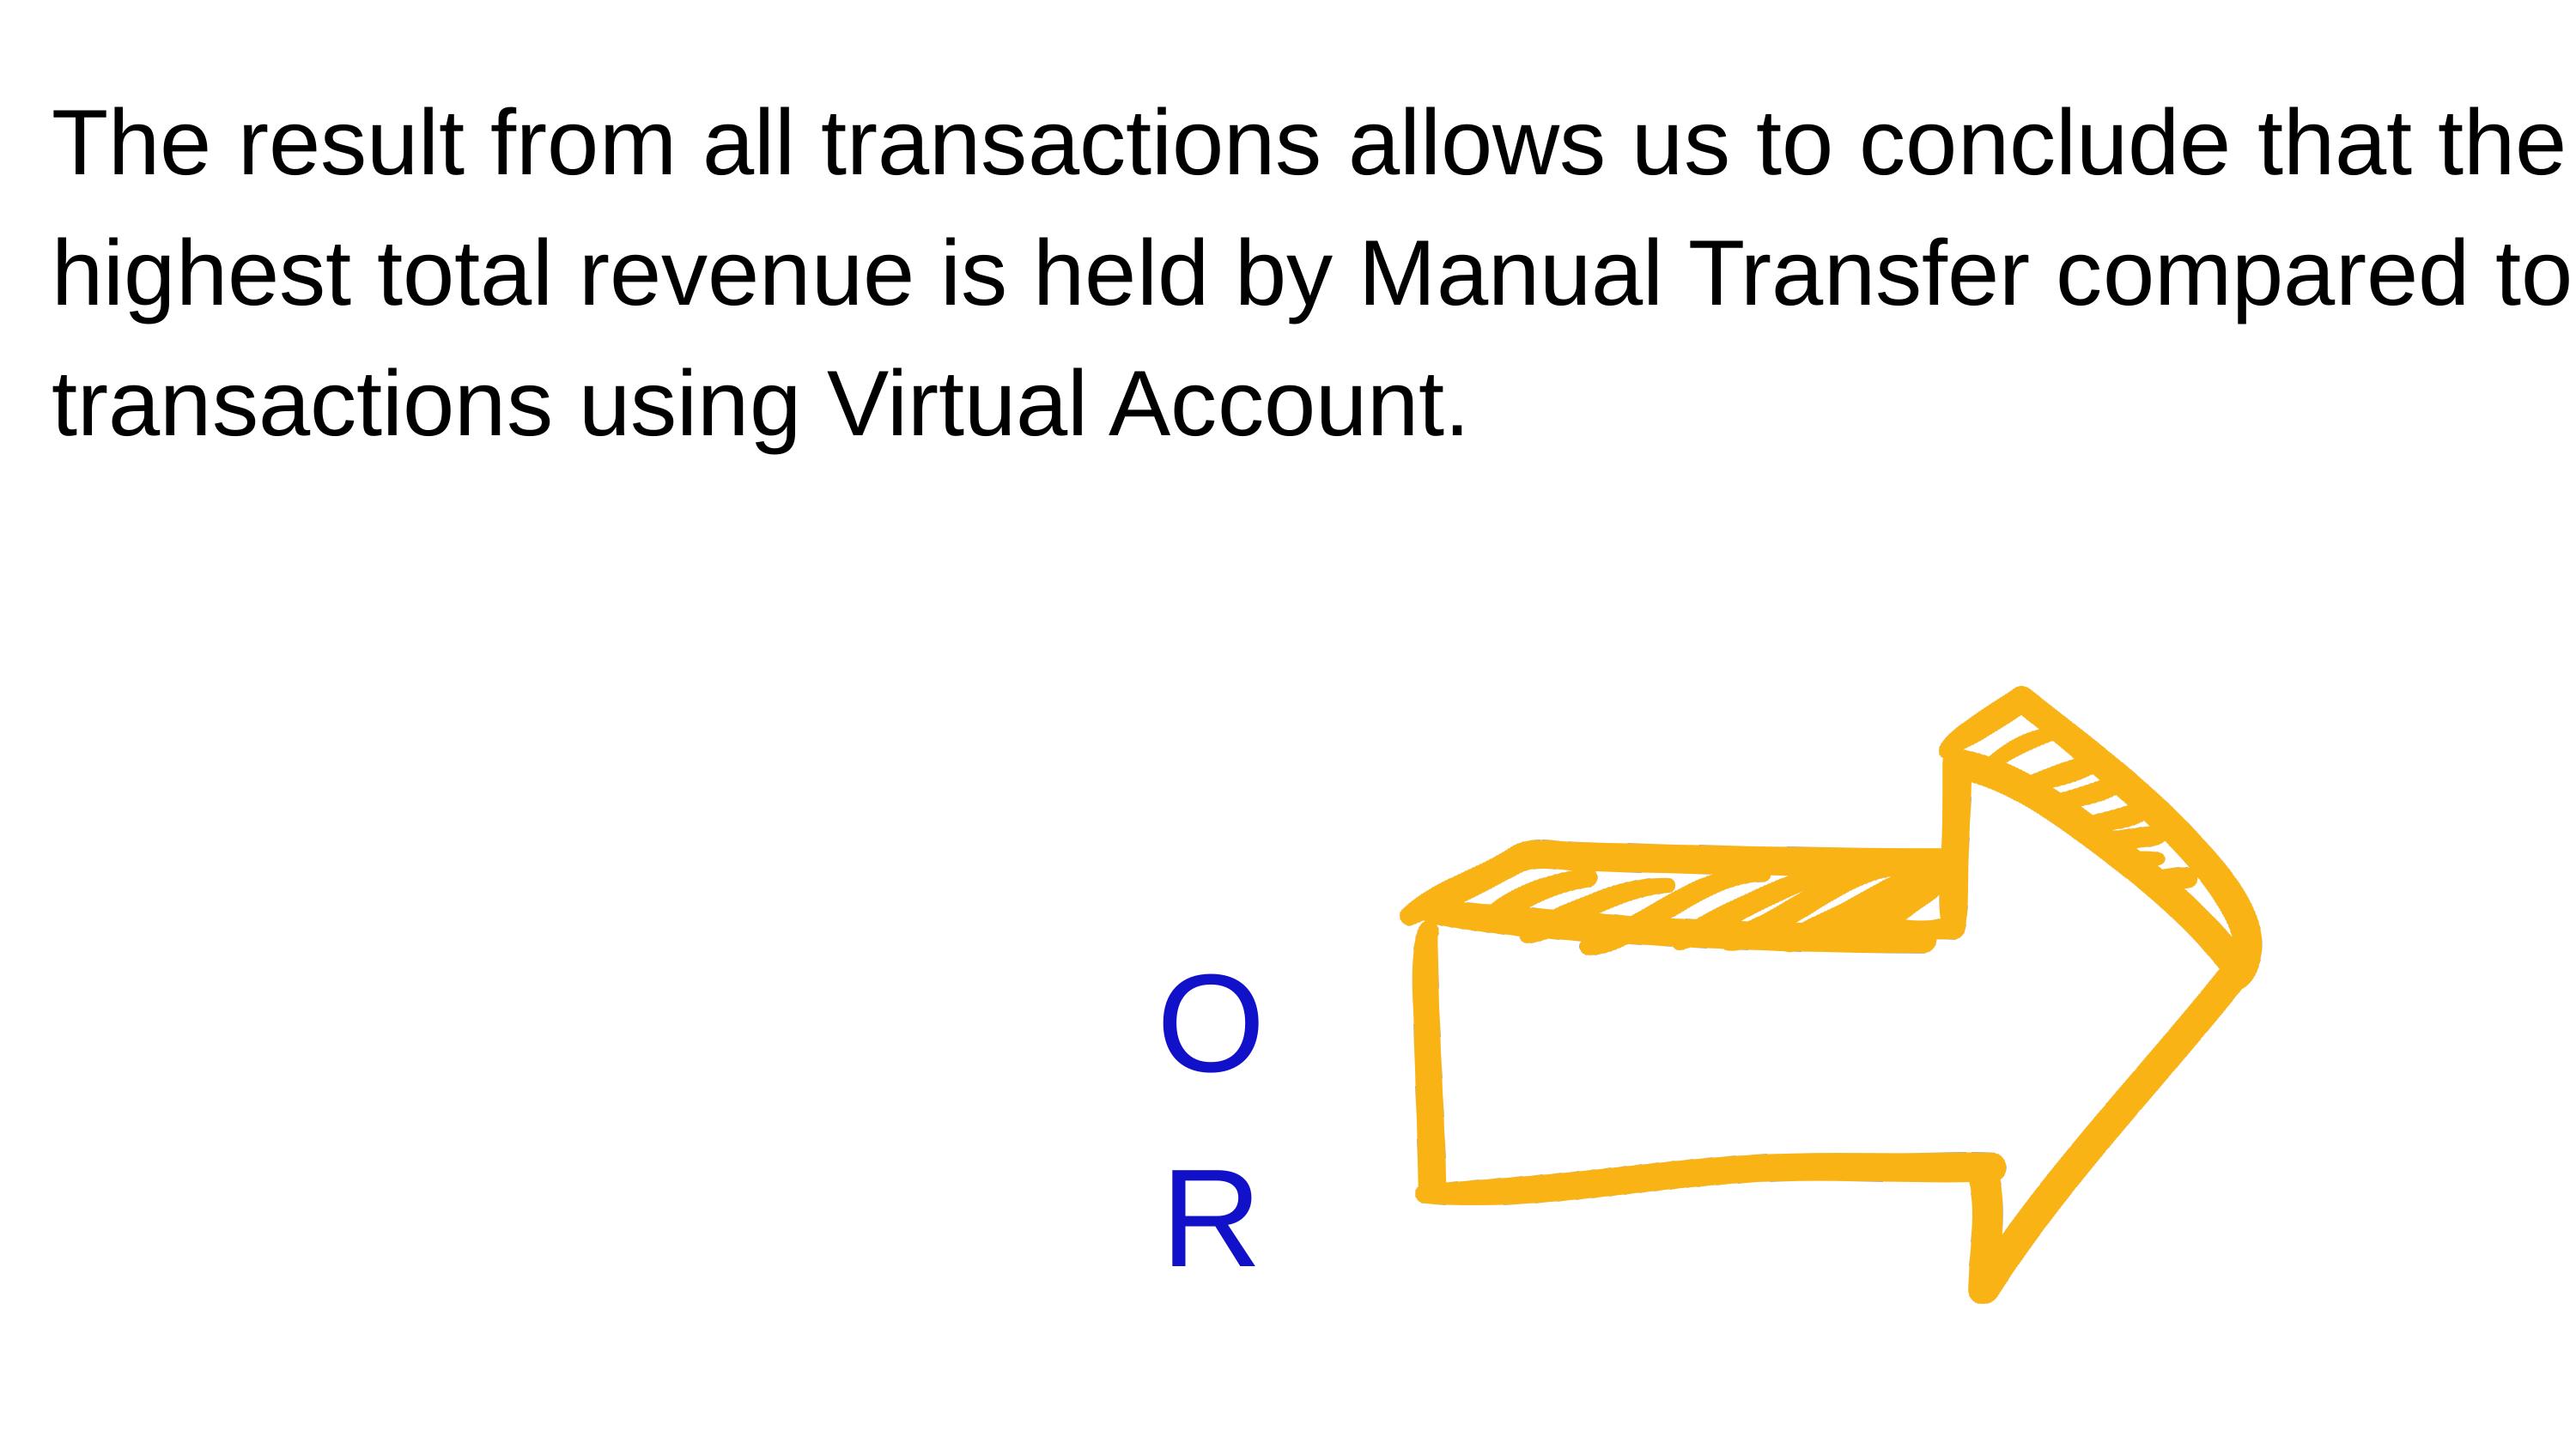

The result from all transactions allows us to conclude that the highest total revenue is held by Manual Transfer compared to transactions using Virtual Account.

OR